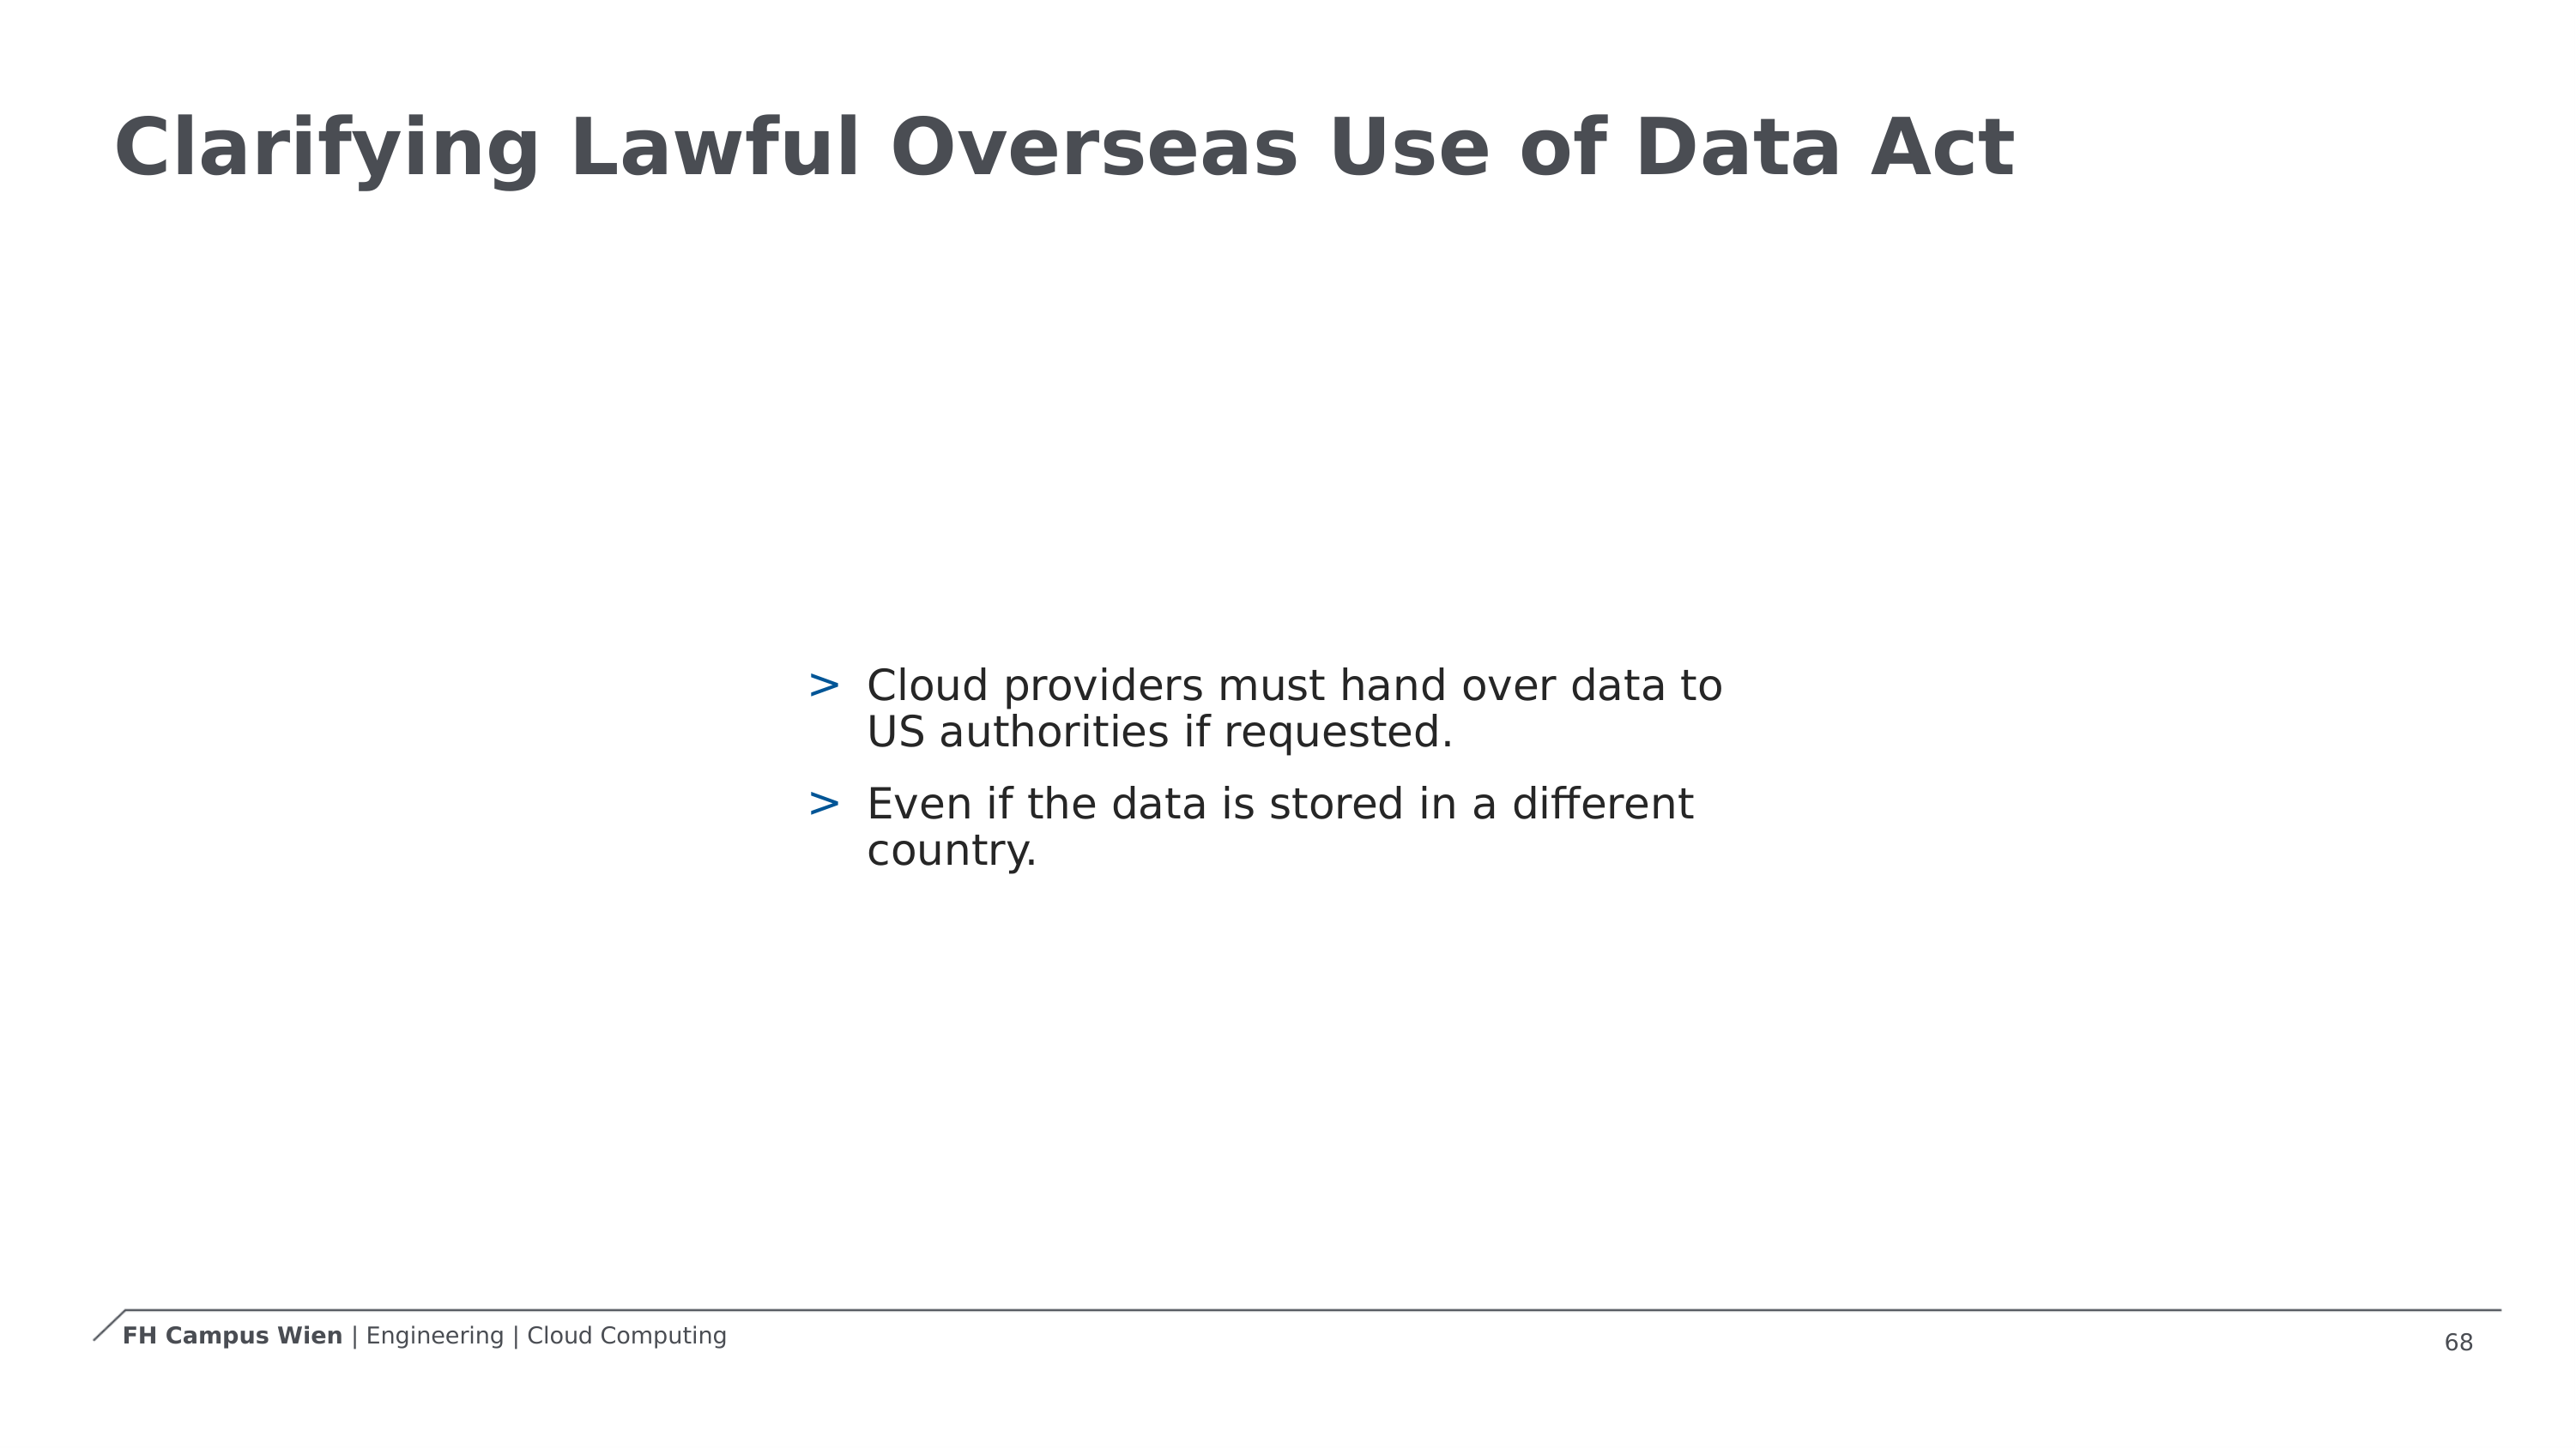

# Clarifying Lawful Overseas Use of Data Act
 Cloud providers must hand over data to
 US authorities if requested.
 Even if the data is stored in a different
 country.